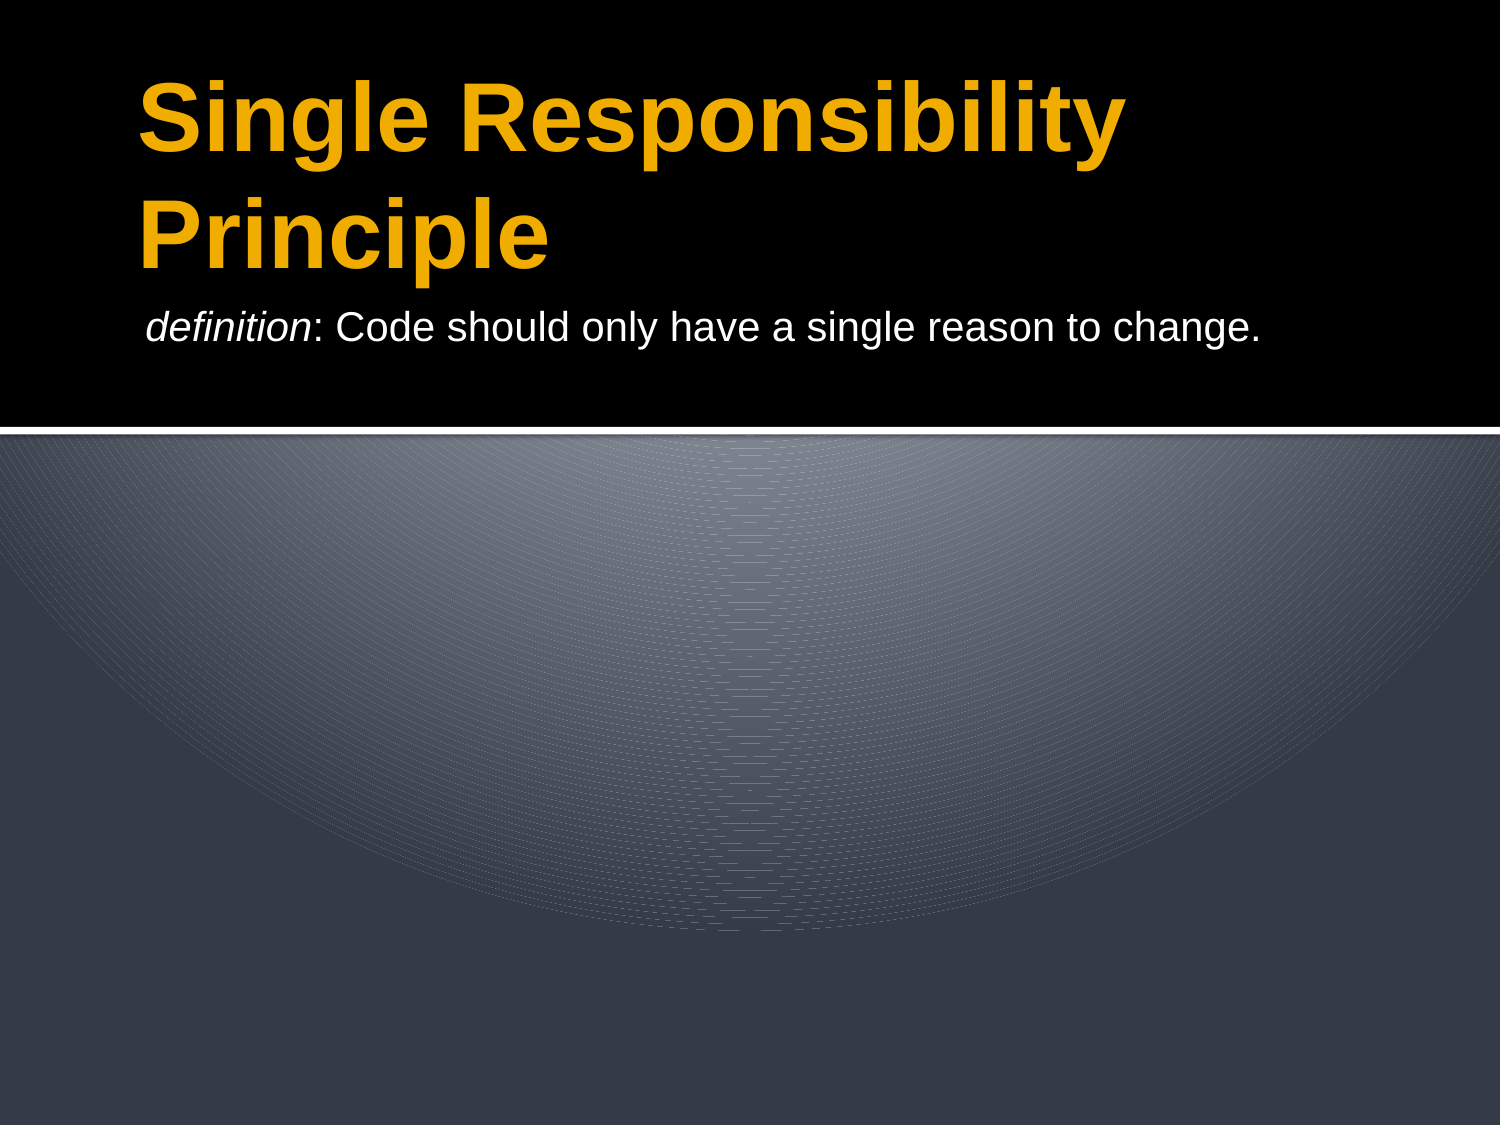

# Single Responsibility Principle
definition: Code should only have a single reason to change.